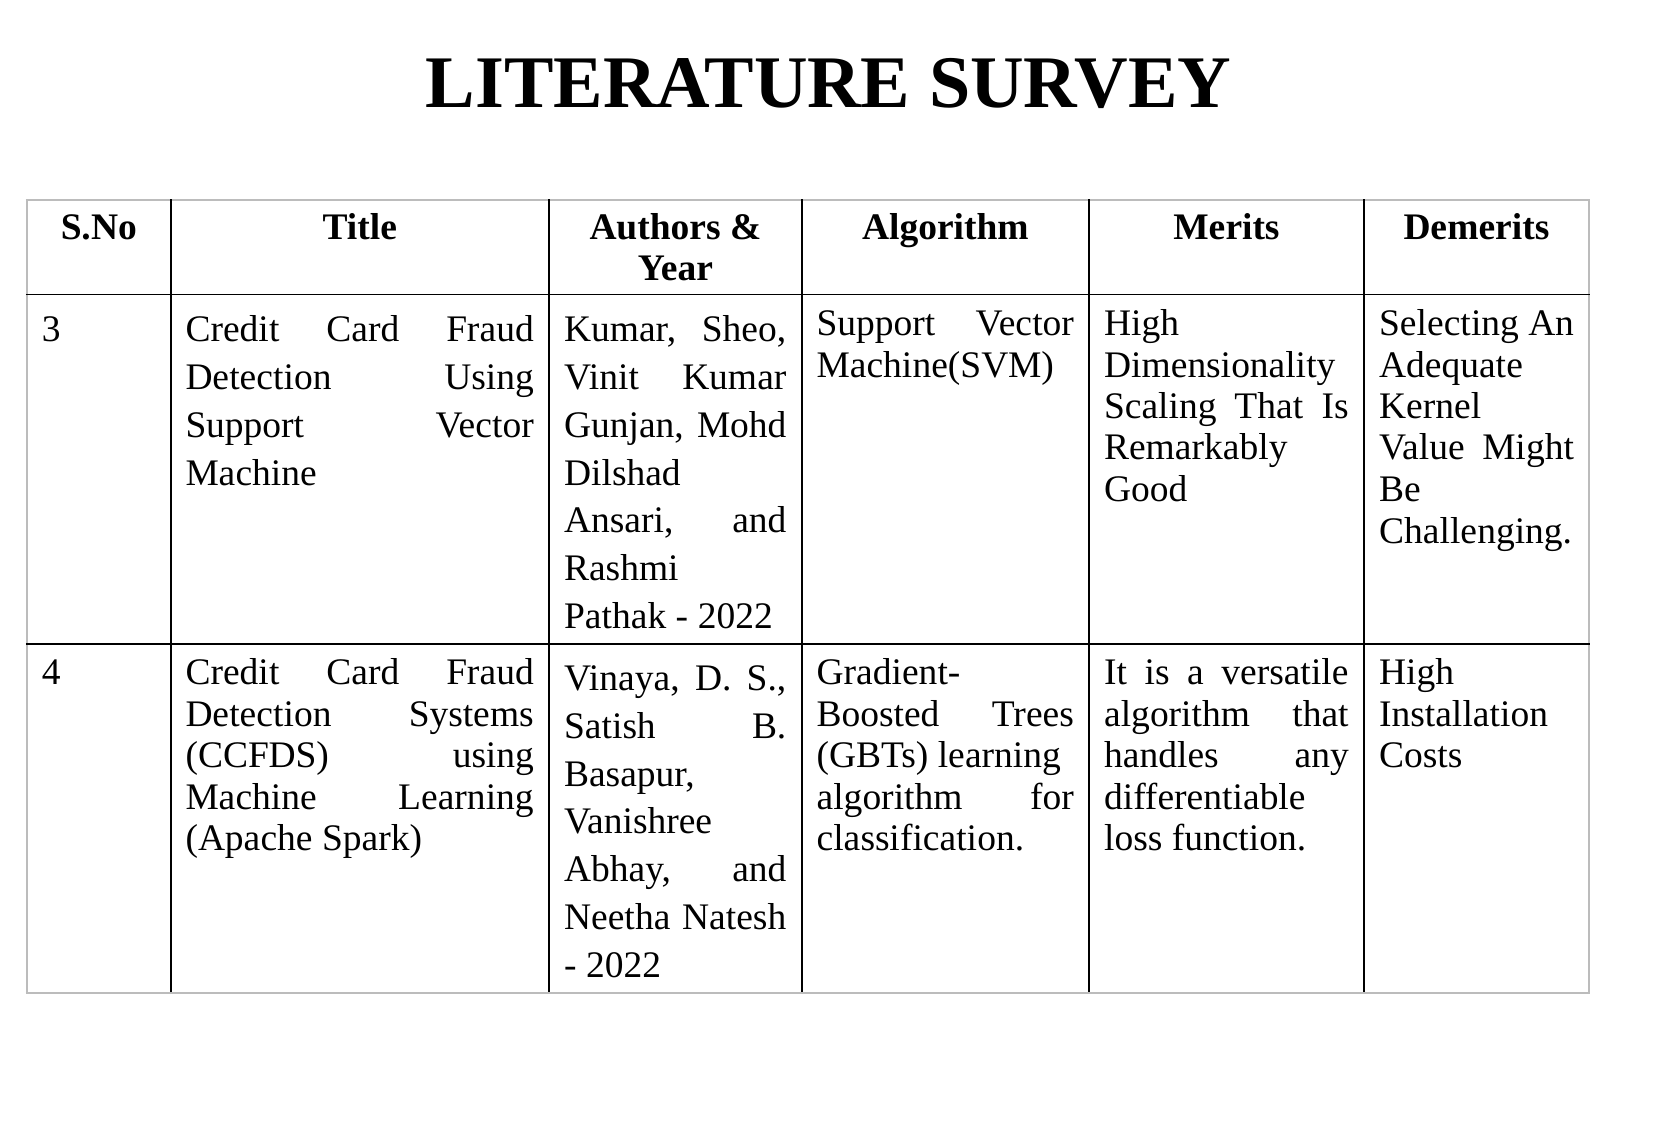

# LITERATURE SURVEY
| S.No | Title | Authors & Year | Algorithm | Merits | Demerits |
| --- | --- | --- | --- | --- | --- |
| 3 | Credit Card Fraud Detection Using Support Vector Machine | Kumar, Sheo, Vinit Kumar Gunjan, Mohd Dilshad Ansari, and Rashmi Pathak - 2022 | Support Vector Machine(SVM) | High Dimensionality Scaling That Is Remarkably Good | Selecting An Adequate Kernel Value Might Be Challenging. |
| 4 | Credit Card Fraud Detection Systems (CCFDS) using Machine Learning (Apache Spark) | Vinaya, D. S., Satish B. Basapur, Vanishree Abhay, and Neetha Natesh - 2022 | Gradient-Boosted Trees (GBTs) learning algorithm for classification. | It is a versatile algorithm that handles any differentiable loss function. | High Installation Costs |